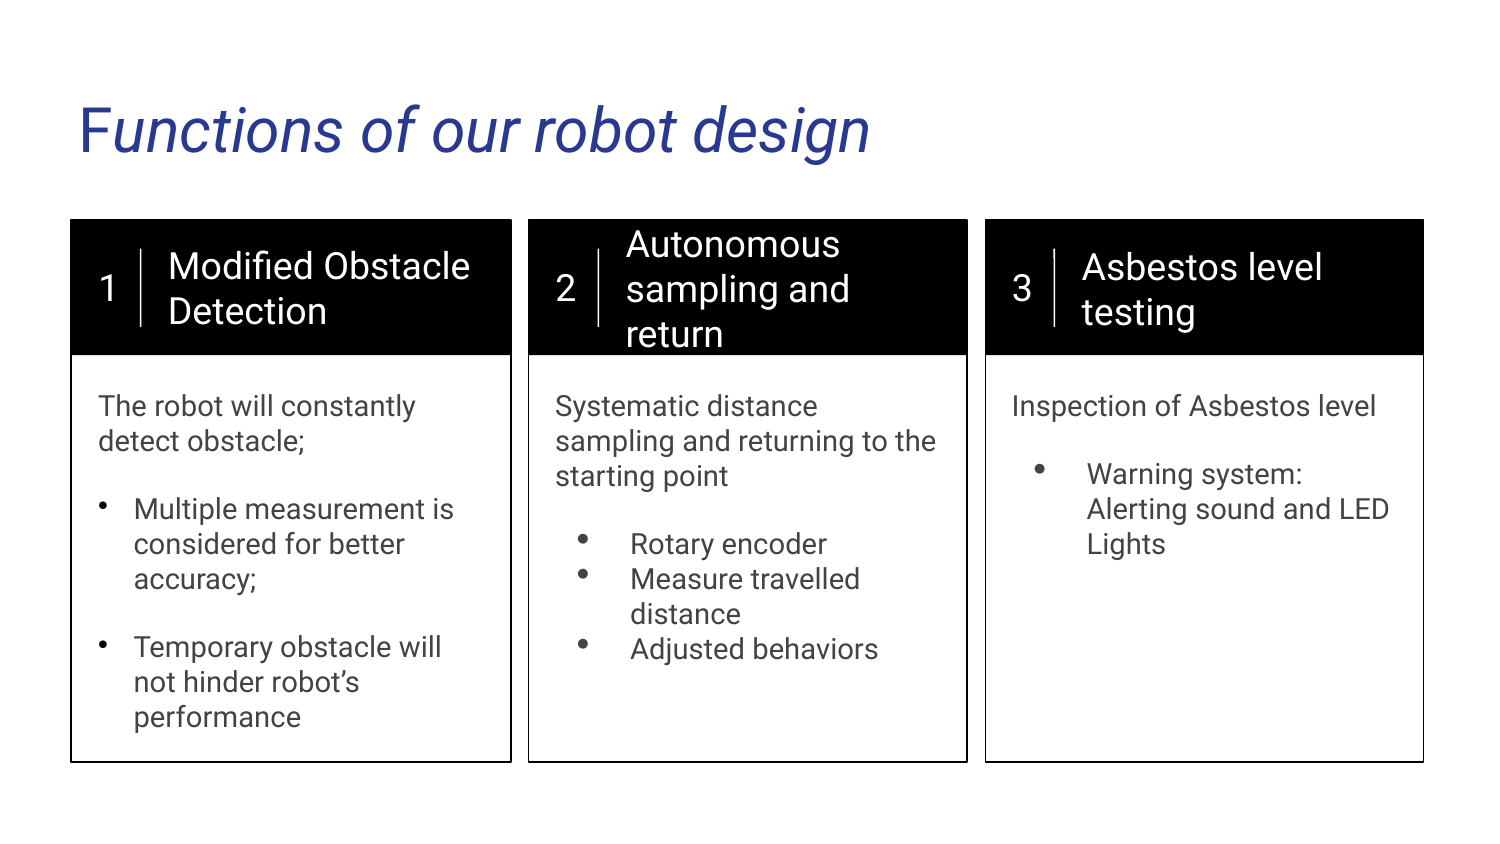

Functions of our robot design
1
Modified Obstacle Detection
2
3

Autonomous sampling and return

Asbestos level testing

The robot will constantly detect obstacle;
Multiple measurement is considered for better accuracy;
Temporary obstacle will not hinder robot’s performance
Systematic distance sampling and returning to the starting point
Rotary encoder
Measure travelled distance
Adjusted behaviors
Inspection of Asbestos level
Warning system: Alerting sound and LED Lights